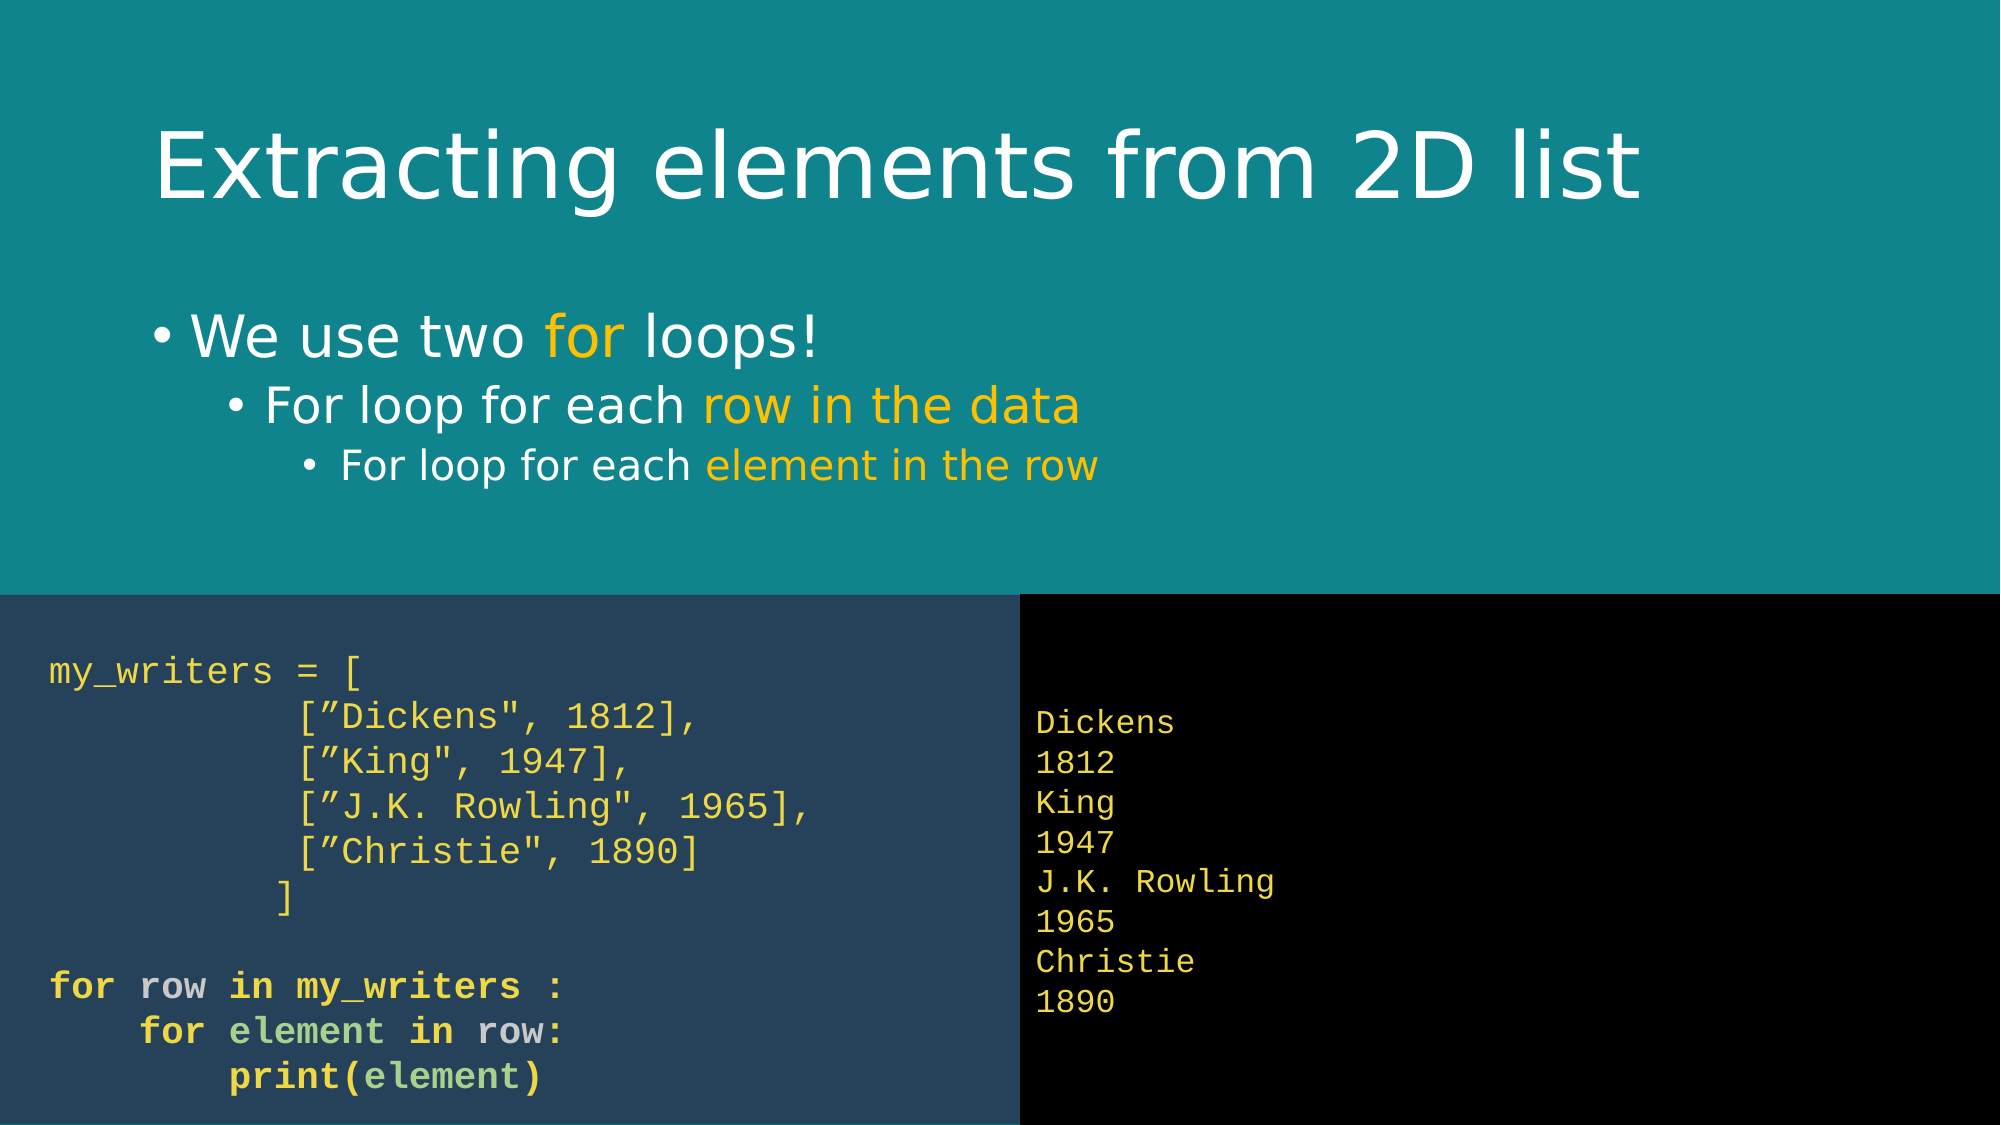

# Extracting elements from 2D list
We use two for loops!
For loop for each row in the data
For loop for each element in the row

my_writers = [
           [”Dickens", 1812],
           [”King", 1947],
           [”J.K. Rowling", 1965],
           [”Christie", 1890]
          ]

for row in my_writers :
    for element in row:
        print(element)
Dickens
1812
King
1947
J.K. Rowling
1965
Christie
1890